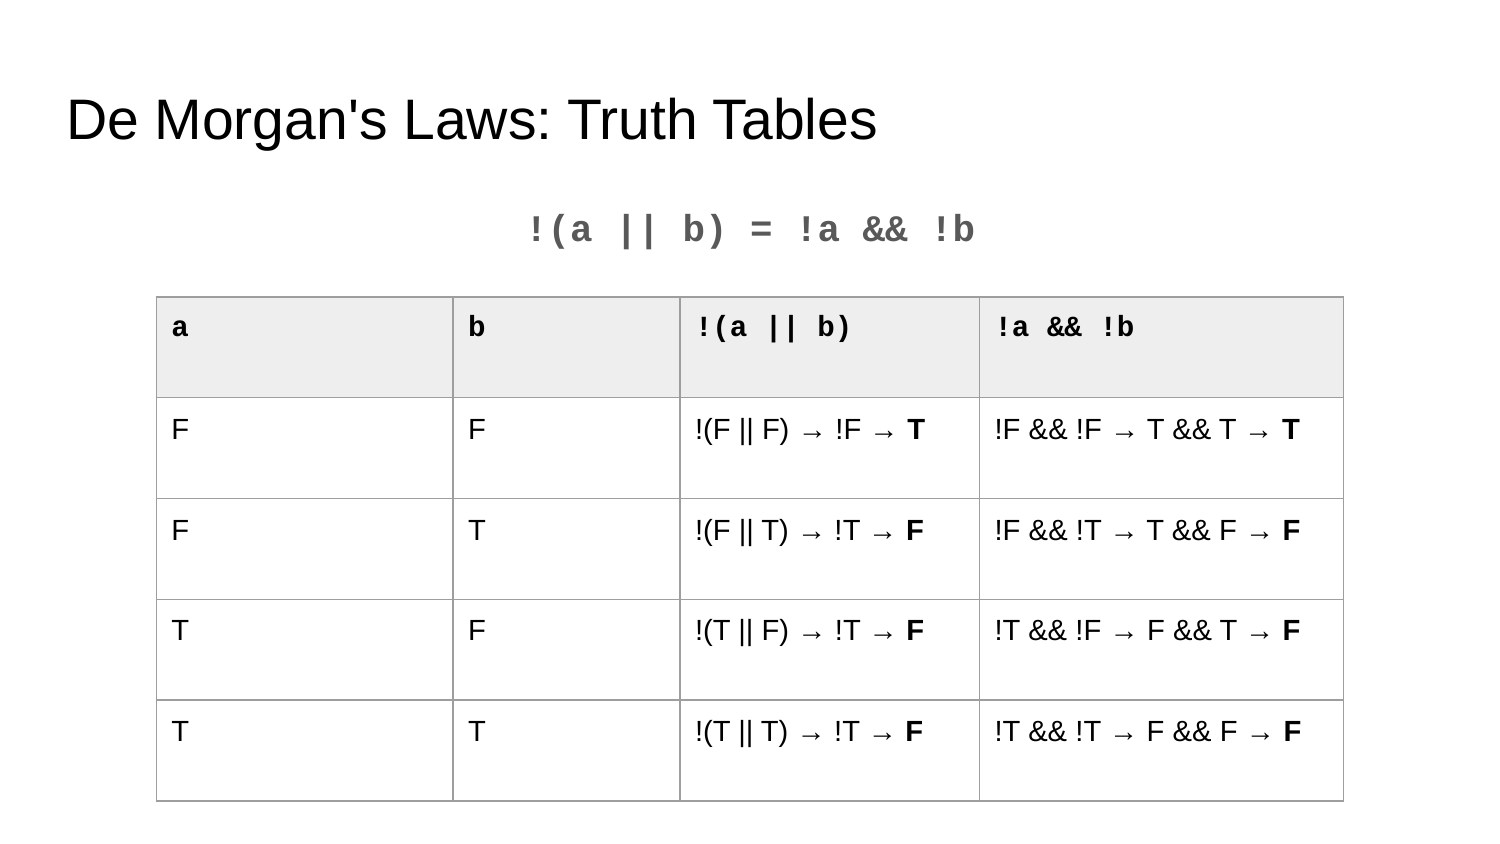

# De Morgan's Laws: Truth Tables
!(a || b) = !a && !b
| a | b | !(a || b) | !a && !b |
| --- | --- | --- | --- |
| F | F | !(F || F) → !F → T | !F && !F → T && T → T |
| F | T | !(F || T) → !T → F | !F && !T → T && F → F |
| T | F | !(T || F) → !T → F | !T && !F → F && T → F |
| T | T | !(T || T) → !T → F | !T && !T → F && F → F |